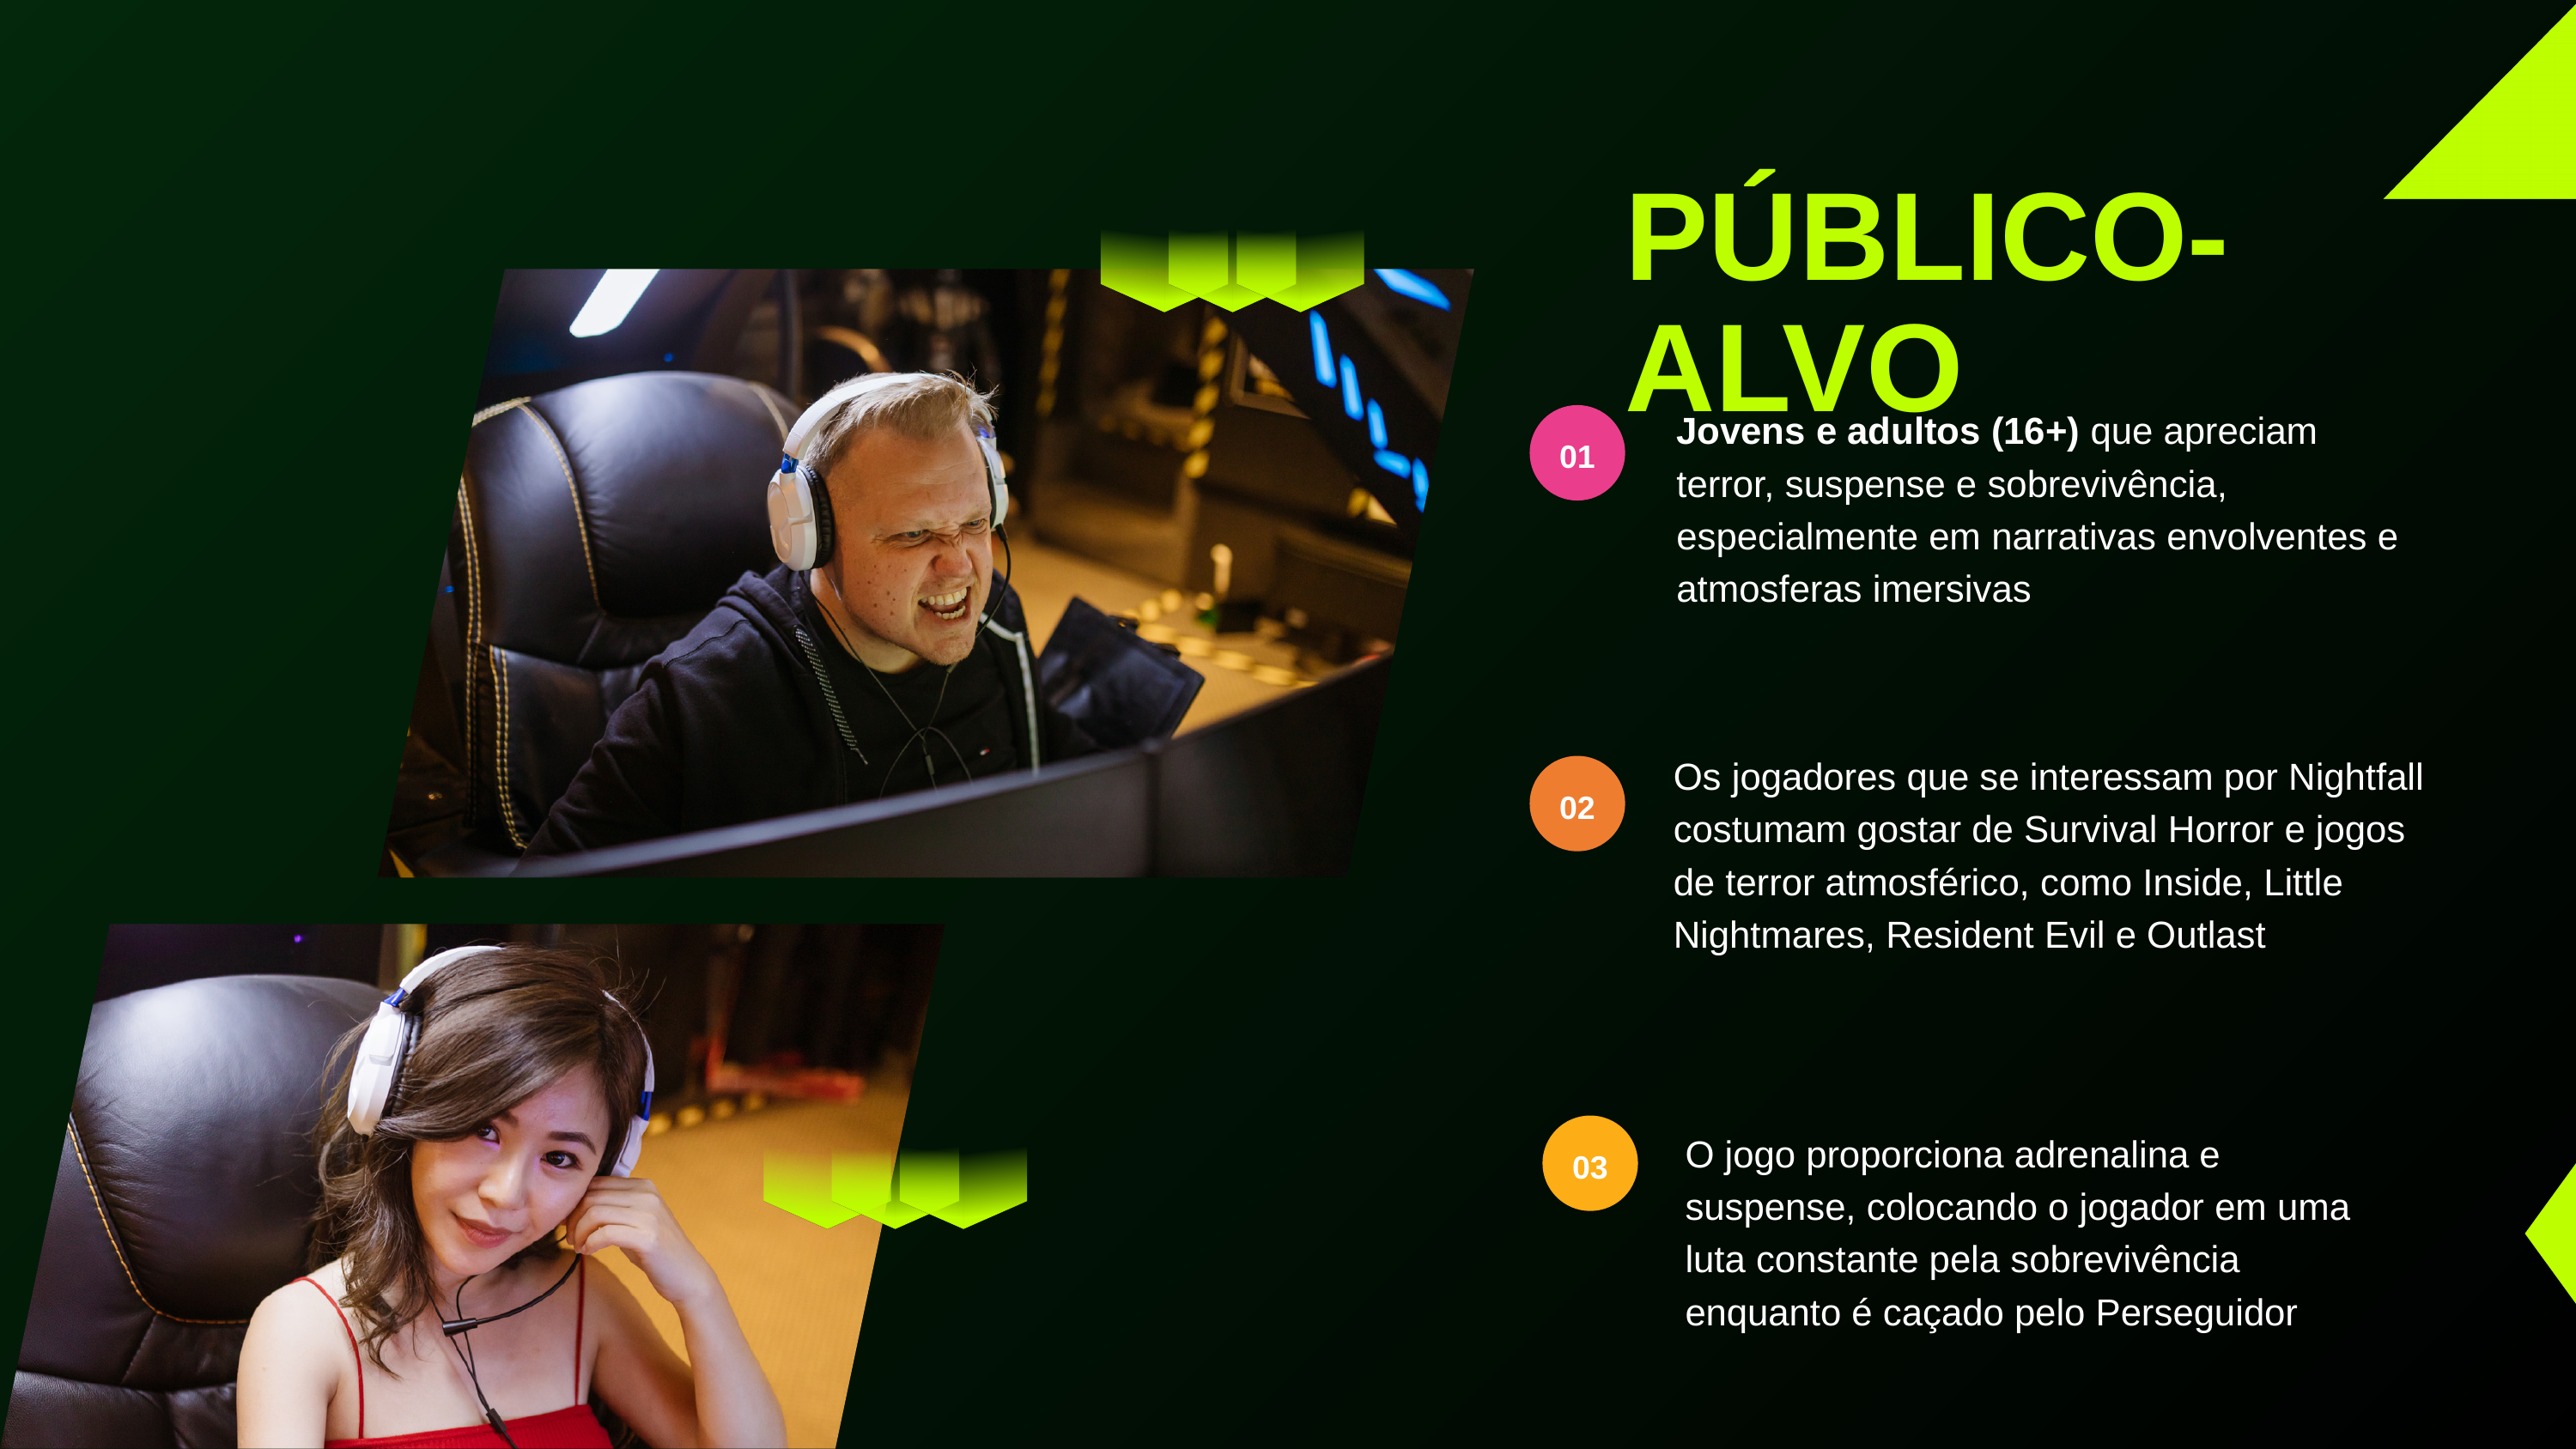

PÚBLICO-ALVO

Jovens e adultos (16+) que apreciam terror, suspense e sobrevivência, especialmente em narrativas envolventes e atmosferas imersivas

01
Os jogadores que se interessam por Nightfall costumam gostar de Survival Horror e jogos de terror atmosférico, como Inside, Little Nightmares, Resident Evil e Outlast

02

O jogo proporciona adrenalina e suspense, colocando o jogador em uma luta constante pela sobrevivência enquanto é caçado pelo Perseguidor
03